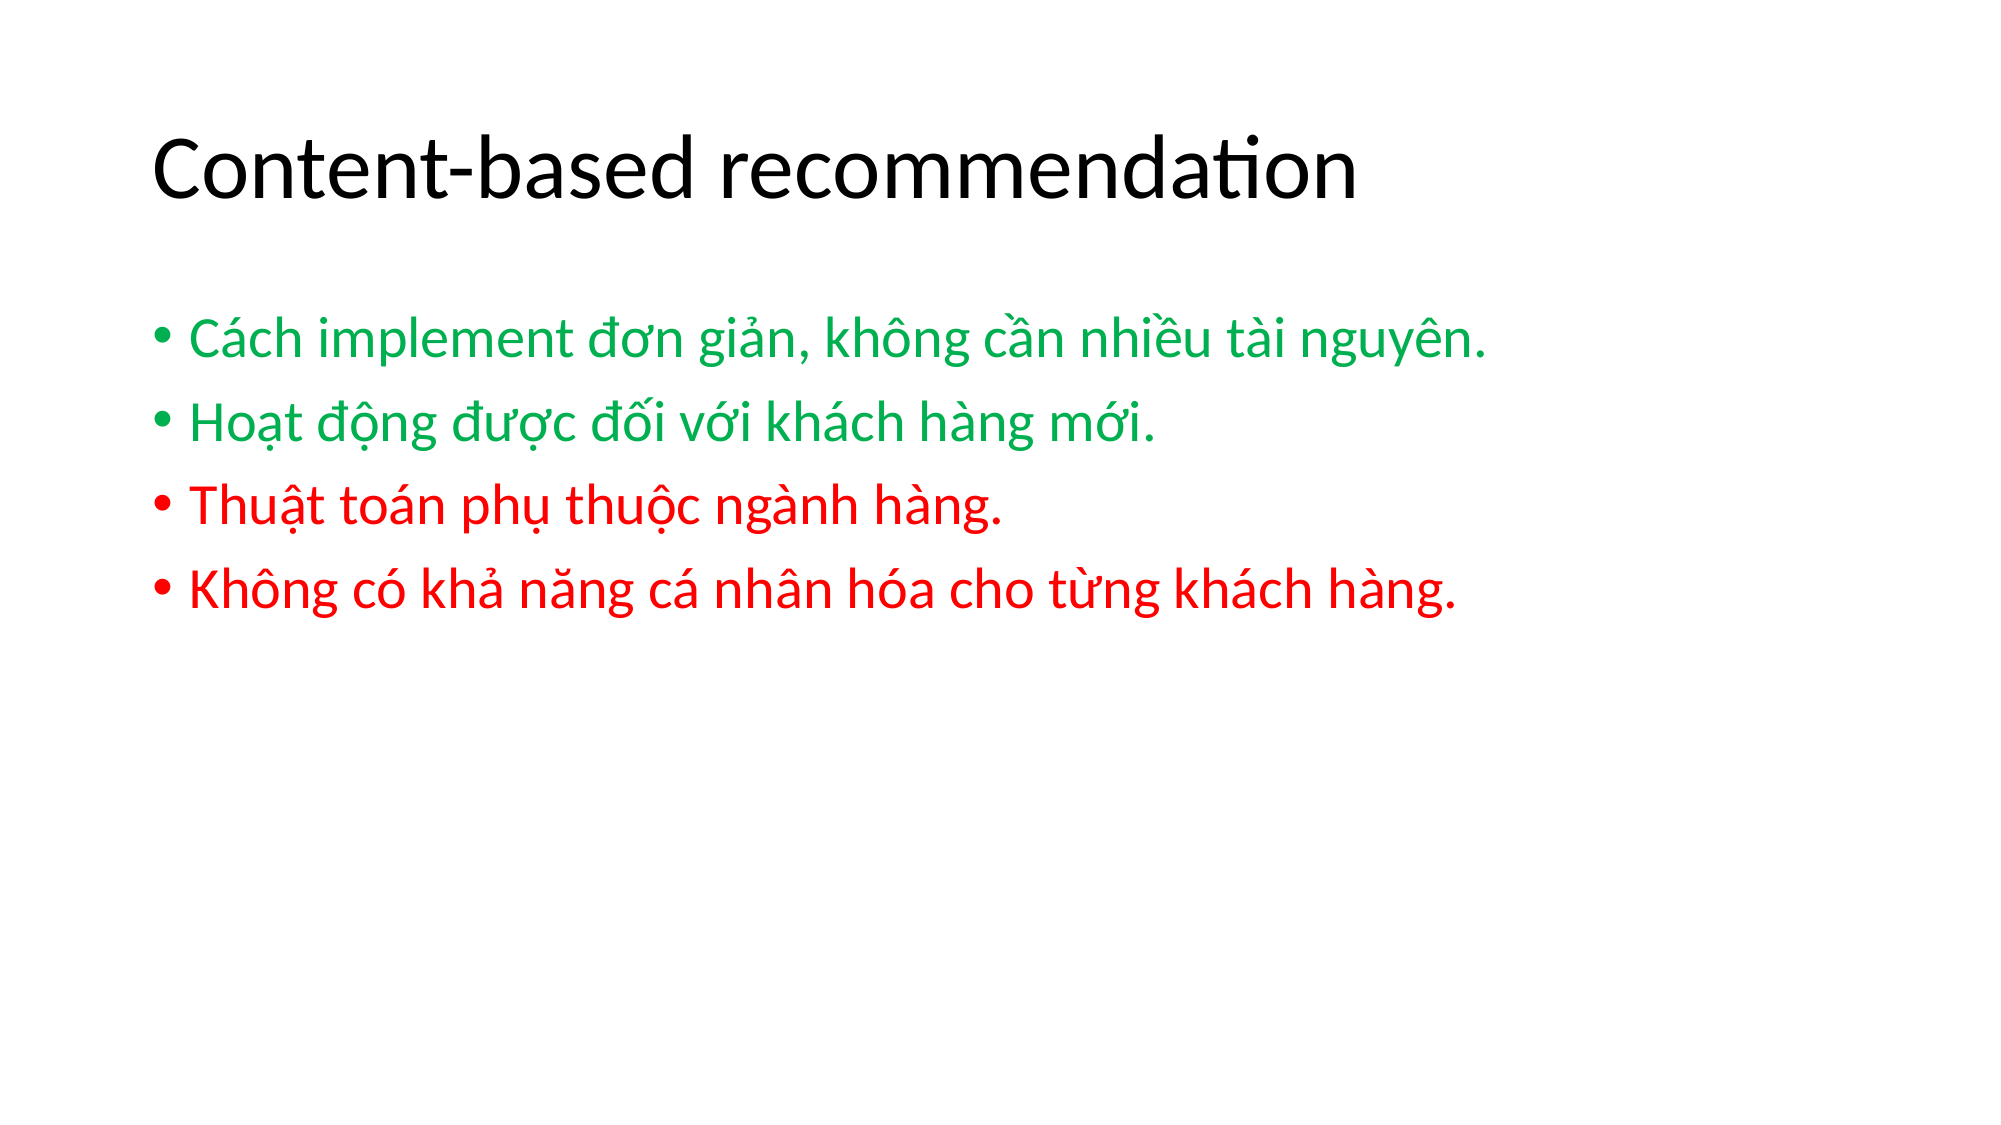

# Content-based recommendation
Cách implement đơn giản, không cần nhiều tài nguyên.
Hoạt động được đối với khách hàng mới.
Thuật toán phụ thuộc ngành hàng.
Không có khả năng cá nhân hóa cho từng khách hàng.